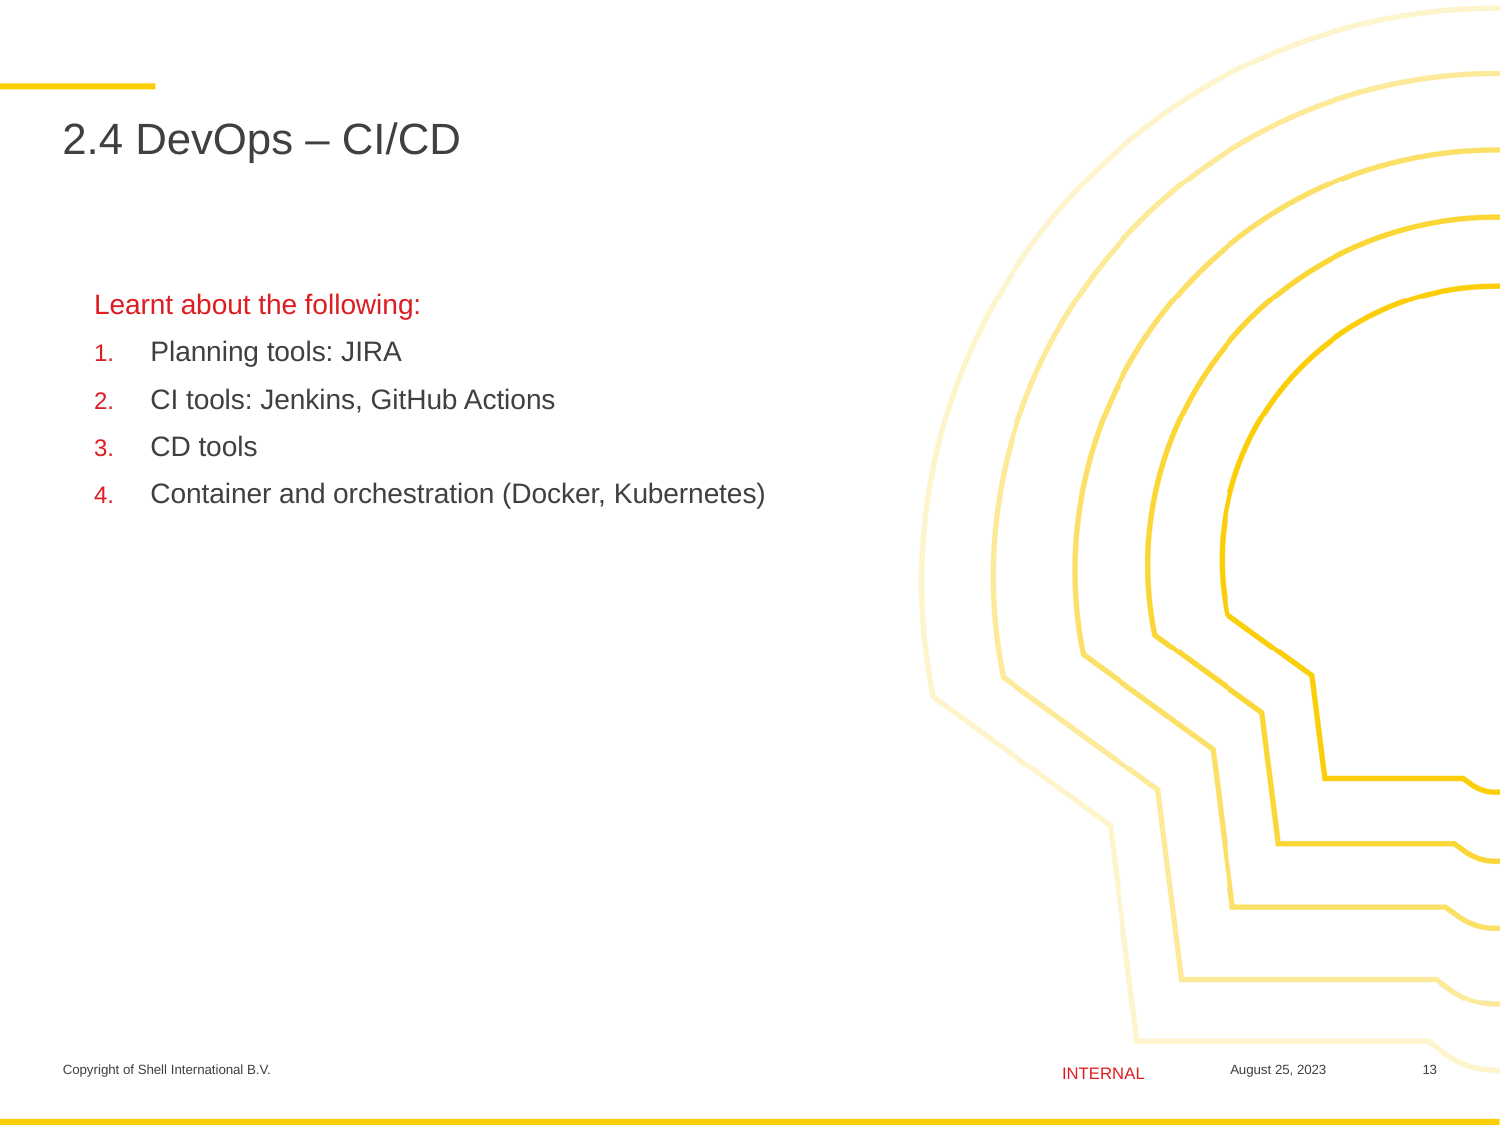

# 2.4 DevOps – CI/CD
Learnt about the following:
Planning tools: JIRA
CI tools: Jenkins, GitHub Actions
CD tools
Container and orchestration (Docker, Kubernetes)

13
August 25, 2023